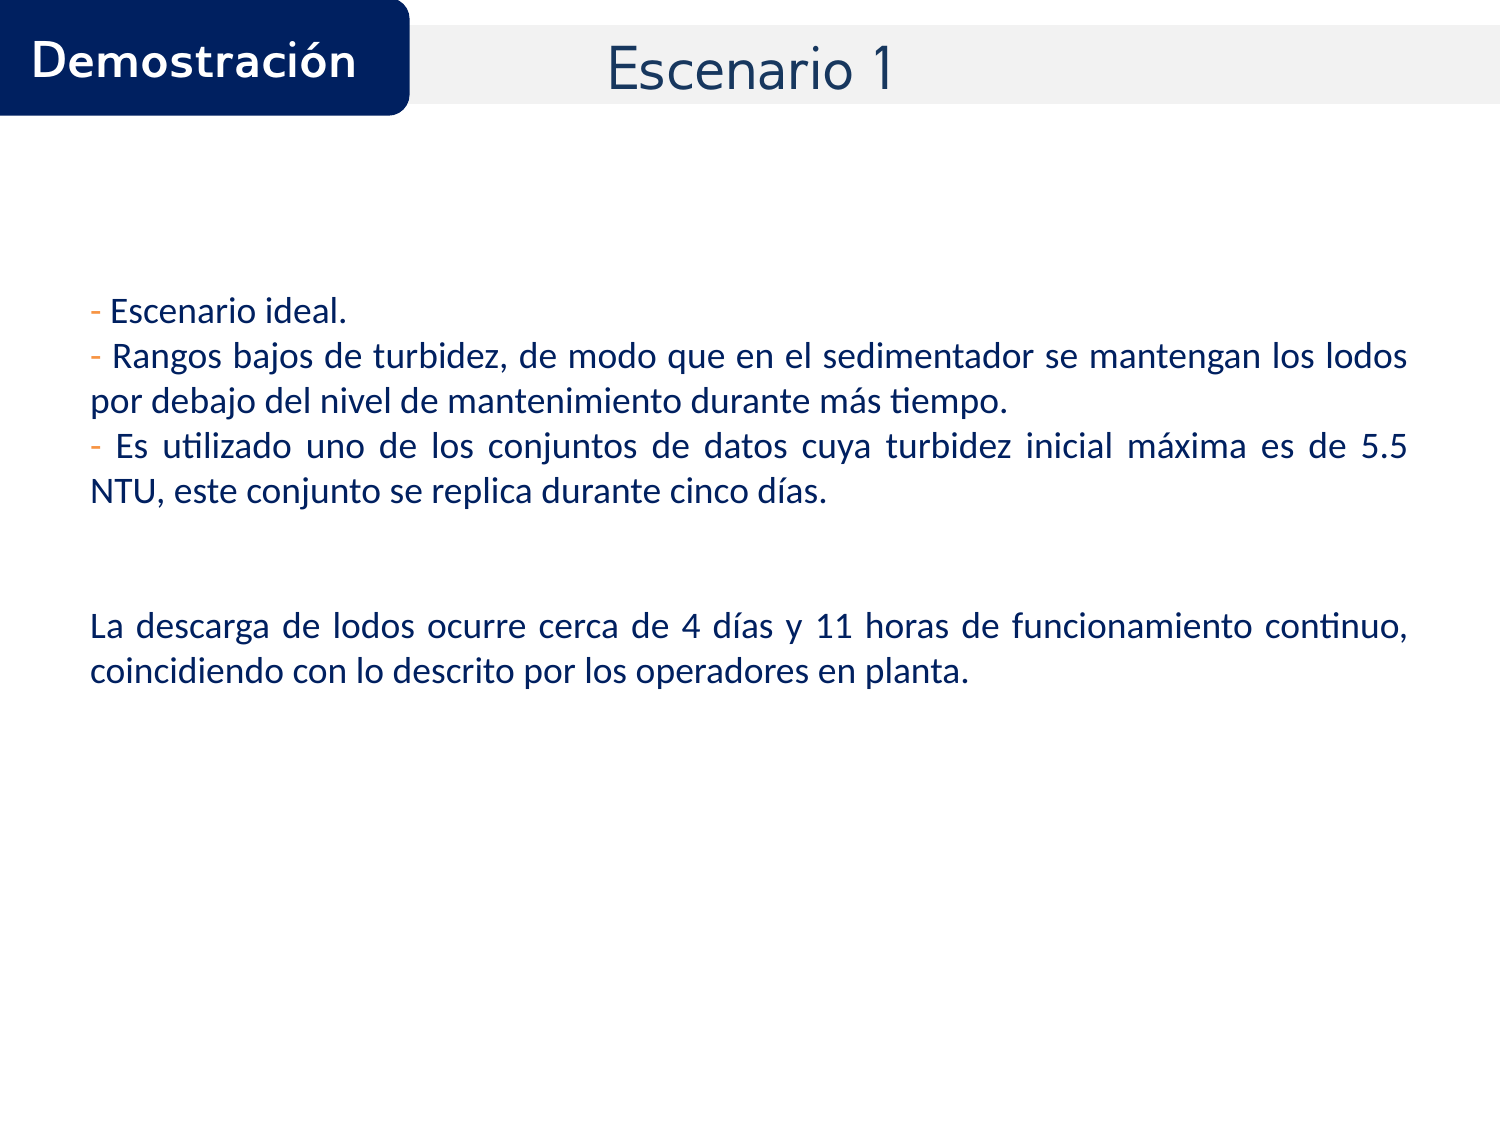

Demostración

Escenario 1
- Escenario ideal.
- Rangos bajos de turbidez, de modo que en el sedimentador se mantengan los lodos por debajo del nivel de mantenimiento durante más tiempo.
- Es utilizado uno de los conjuntos de datos cuya turbidez inicial máxima es de 5.5 NTU, este conjunto se replica durante cinco días.

La descarga de lodos ocurre cerca de 4 días y 11 horas de funcionamiento continuo, coincidiendo con lo descrito por los operadores en planta.